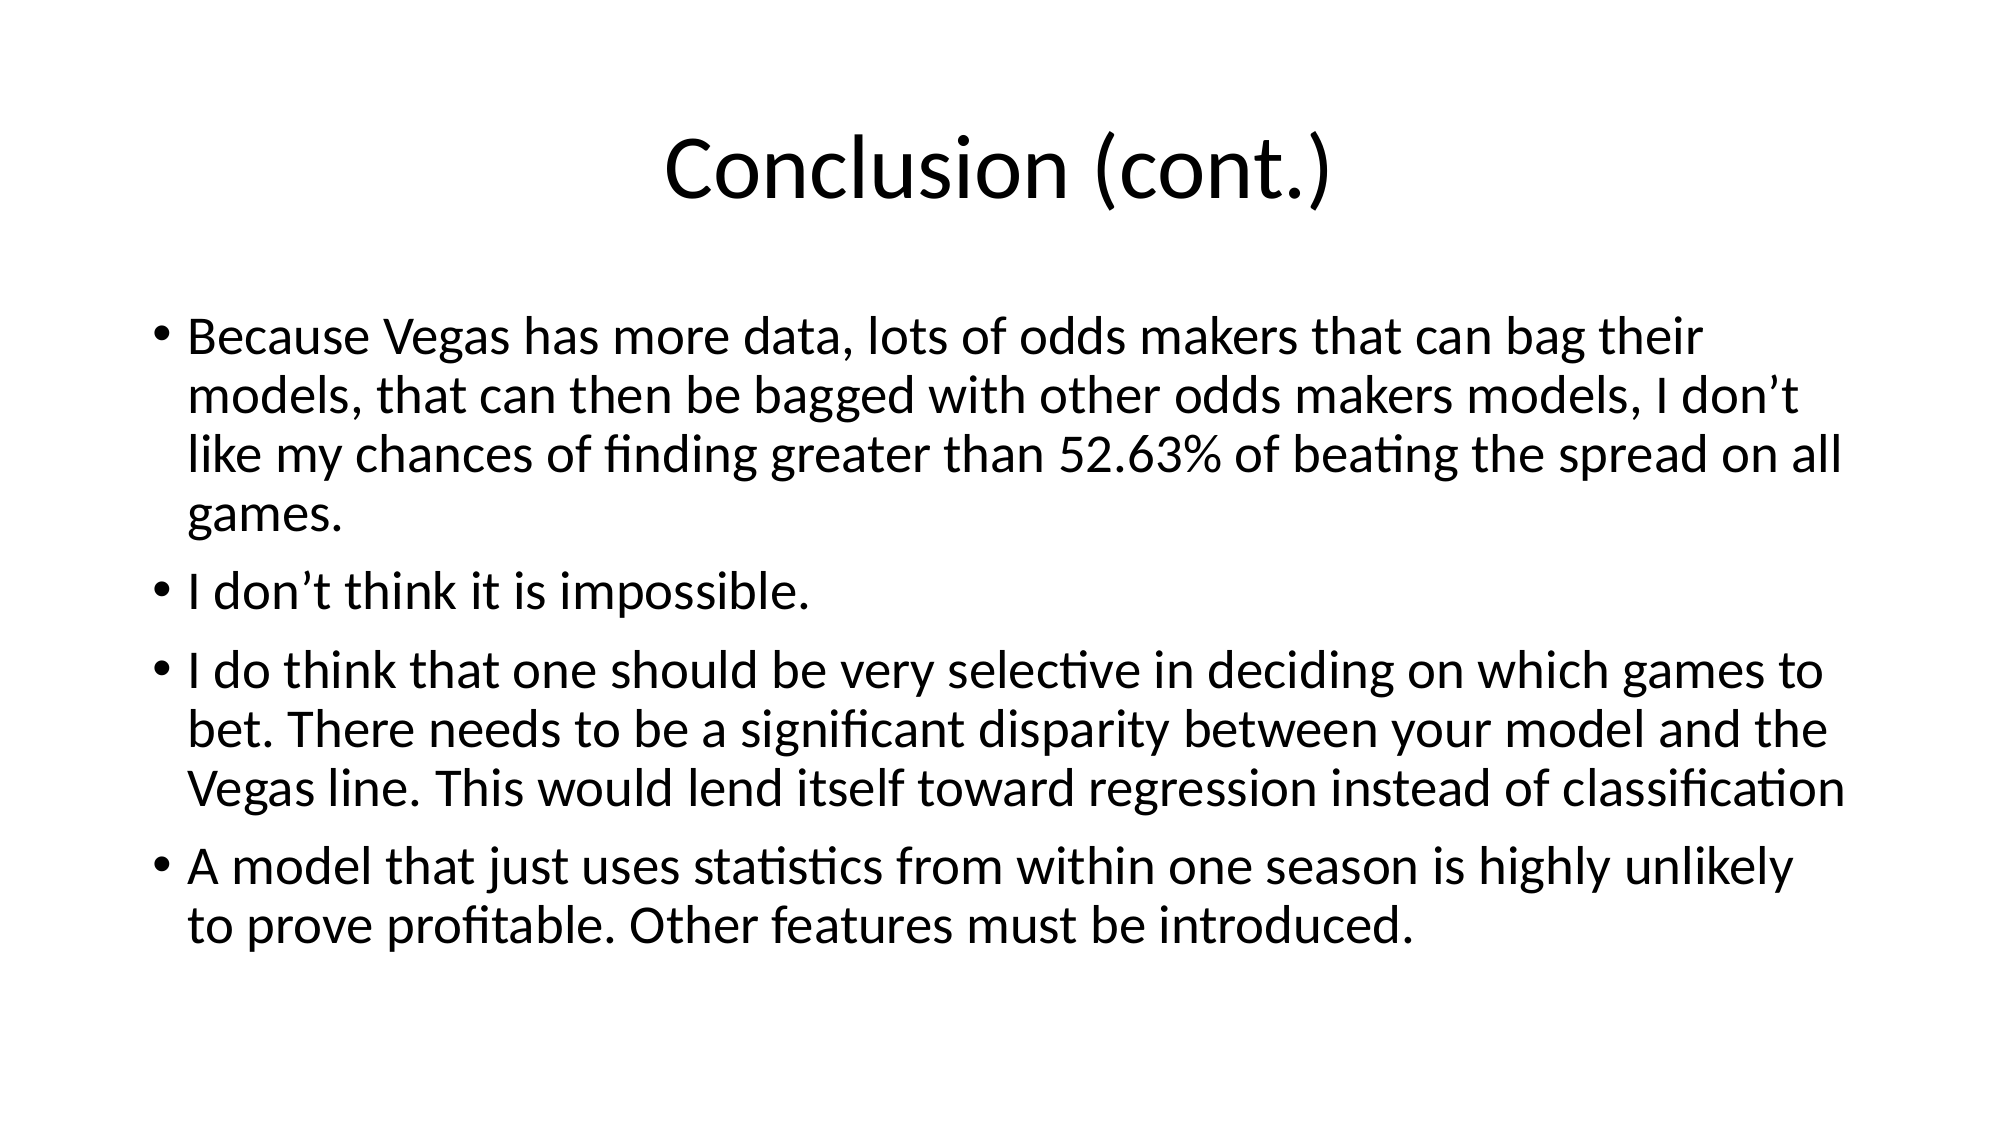

# Conclusion (cont.)
Because Vegas has more data, lots of odds makers that can bag their models, that can then be bagged with other odds makers models, I don’t like my chances of finding greater than 52.63% of beating the spread on all games.
I don’t think it is impossible.
I do think that one should be very selective in deciding on which games to bet. There needs to be a significant disparity between your model and the Vegas line. This would lend itself toward regression instead of classification
A model that just uses statistics from within one season is highly unlikely to prove profitable. Other features must be introduced.